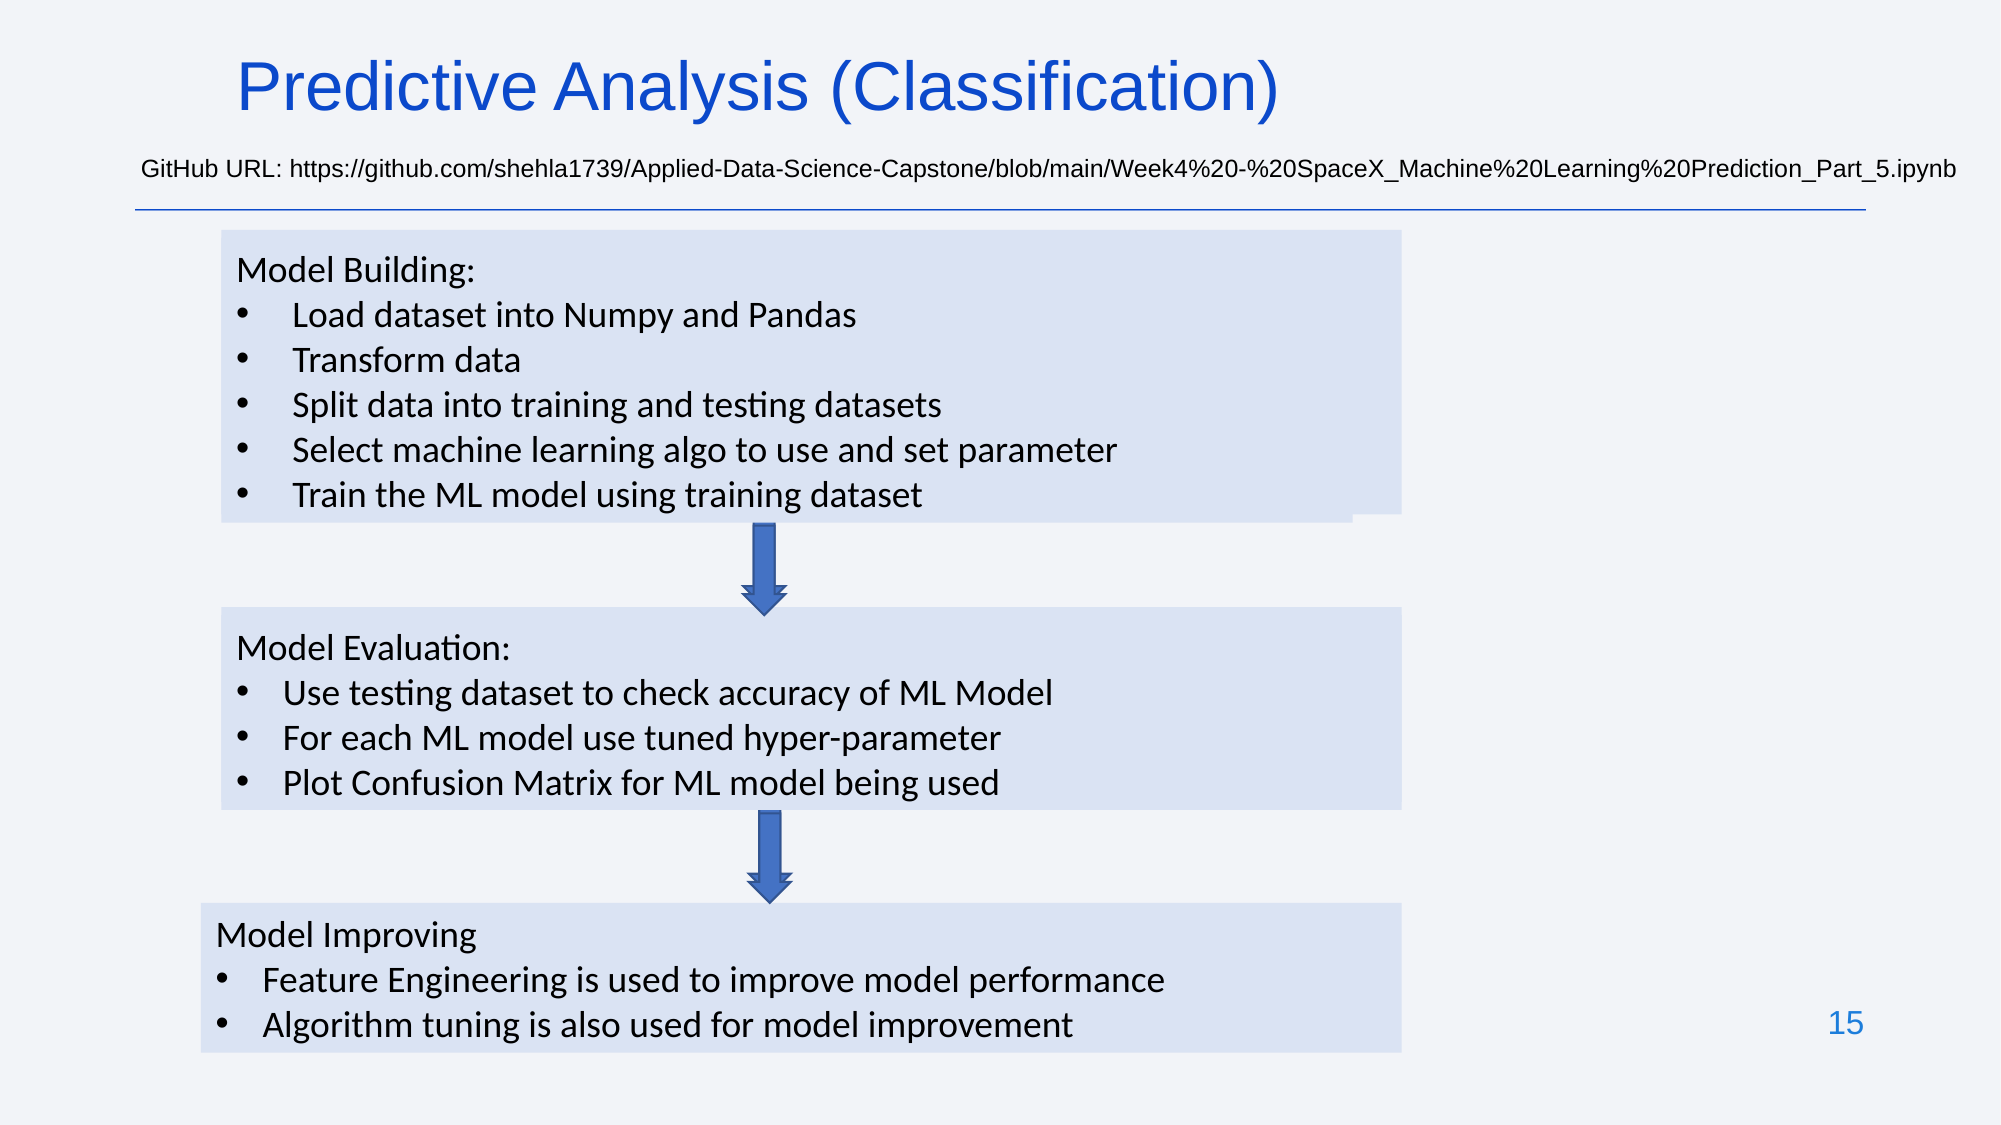

Predictive Analysis (Classification)
GitHub URL: https://github.com/shehla1739/Applied-Data-Science-Capstone/blob/main/Week4%20-%20SpaceX_Machine%20Learning%20Prediction_Part_5.ipynb
Model Building:
	Load dataset into Numpy and Pandas
	Transform data
	Split data into training and testing datasets
	Select machine learning algo to use and set parameter
	Train the ML model using training dataset
Model Building:
Load dataset into Numpy and Pandas
Transform data
Split data into training and testing datasets
Select machine learning algo to use and set parameter
Train the ML model using training dataset

Model Evaluation:
	Use testing dataset to check accuracy of ML Model
	for each ML model use tuned hyper-parameter
	plot Confusion Matrix for ML model being used
Model Evaluation:
Use testing dataset to check accuracy of ML Model
For each ML model use tuned hyper-parameter
Plot Confusion Matrix for ML model being used

Model Improving
Feature Engineering is used to improve model performance
Algorithm tuning is also used for model improvement
15